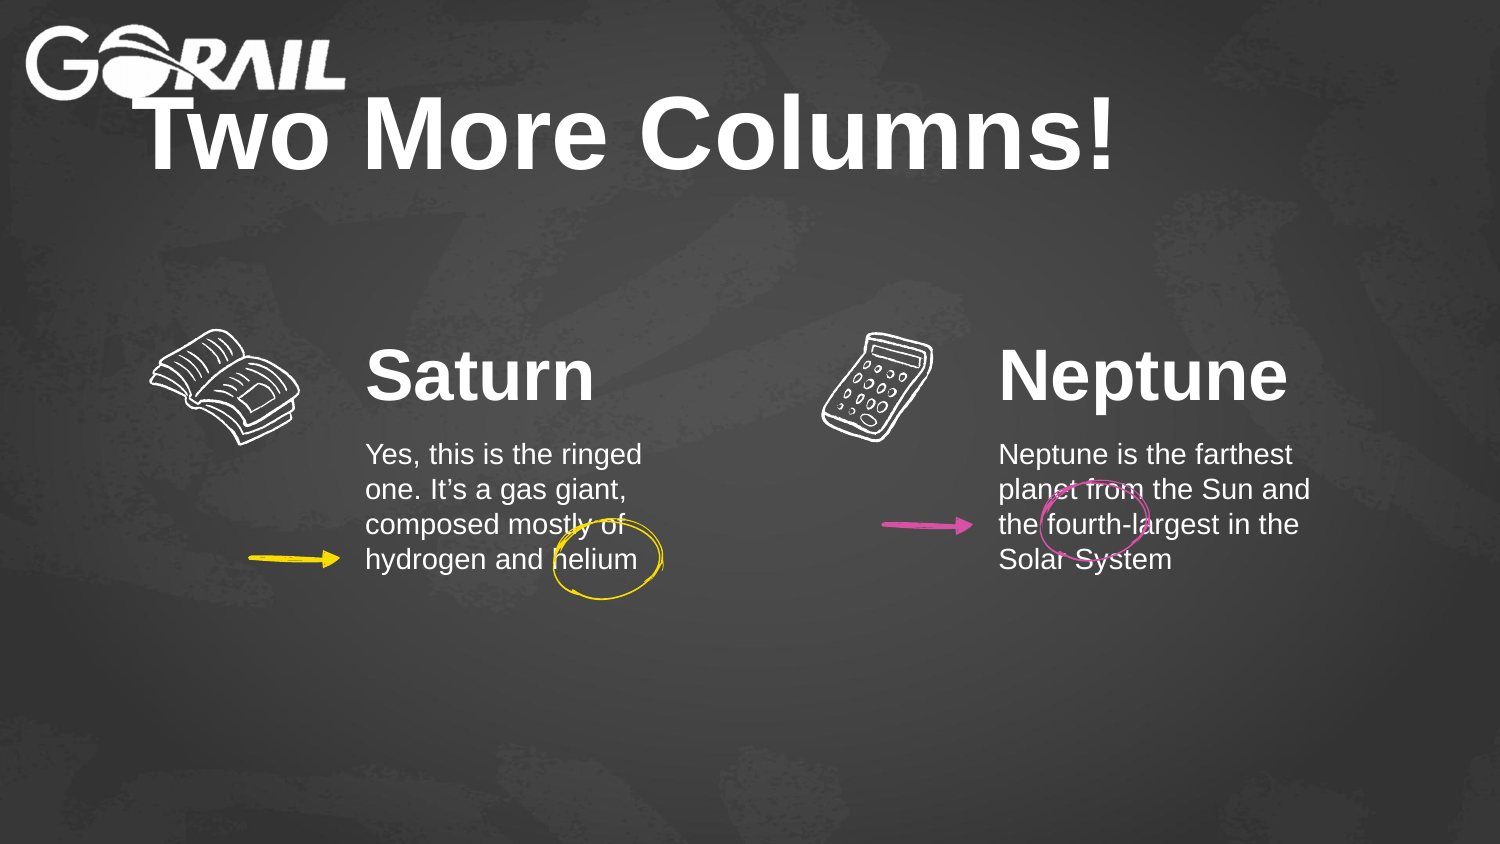

# Two More Columns!

Saturn
Neptune
Yes, this is the ringed one. It’s a gas giant, composed mostly of hydrogen and helium
Neptune is the farthest planet from the Sun and the fourth-largest in the Solar System